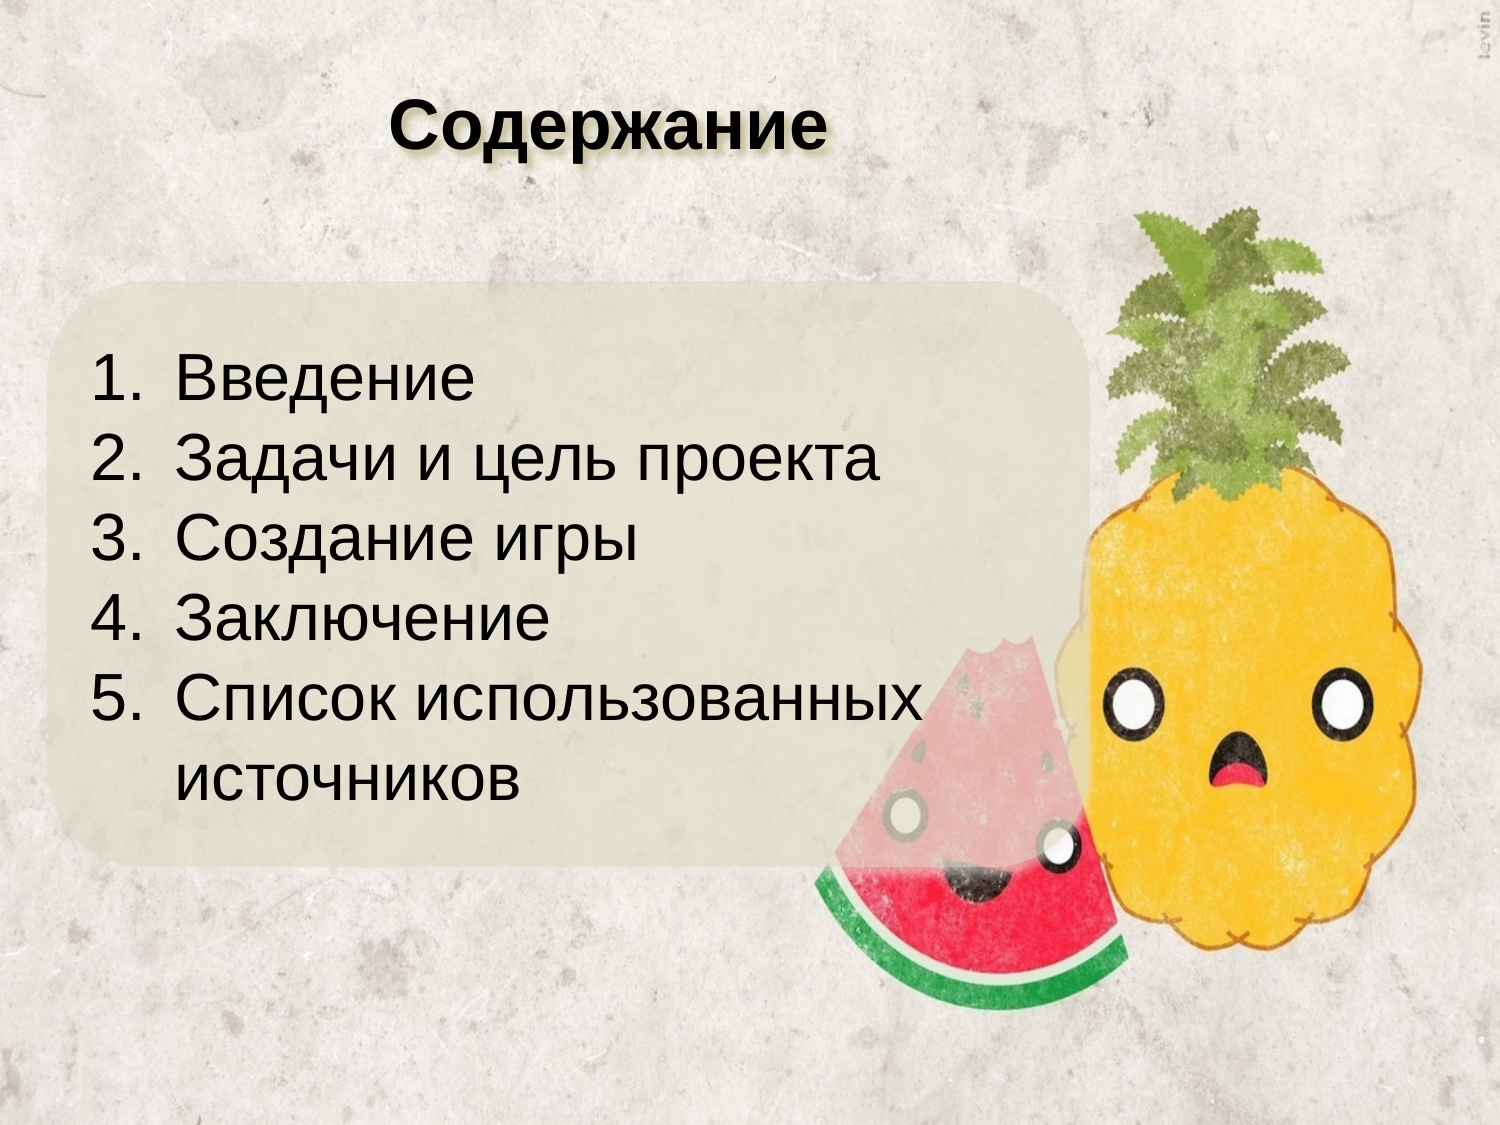

# Содержание
Введение
Задачи и цель проекта
Создание игры
Заключение
Список использованных источников